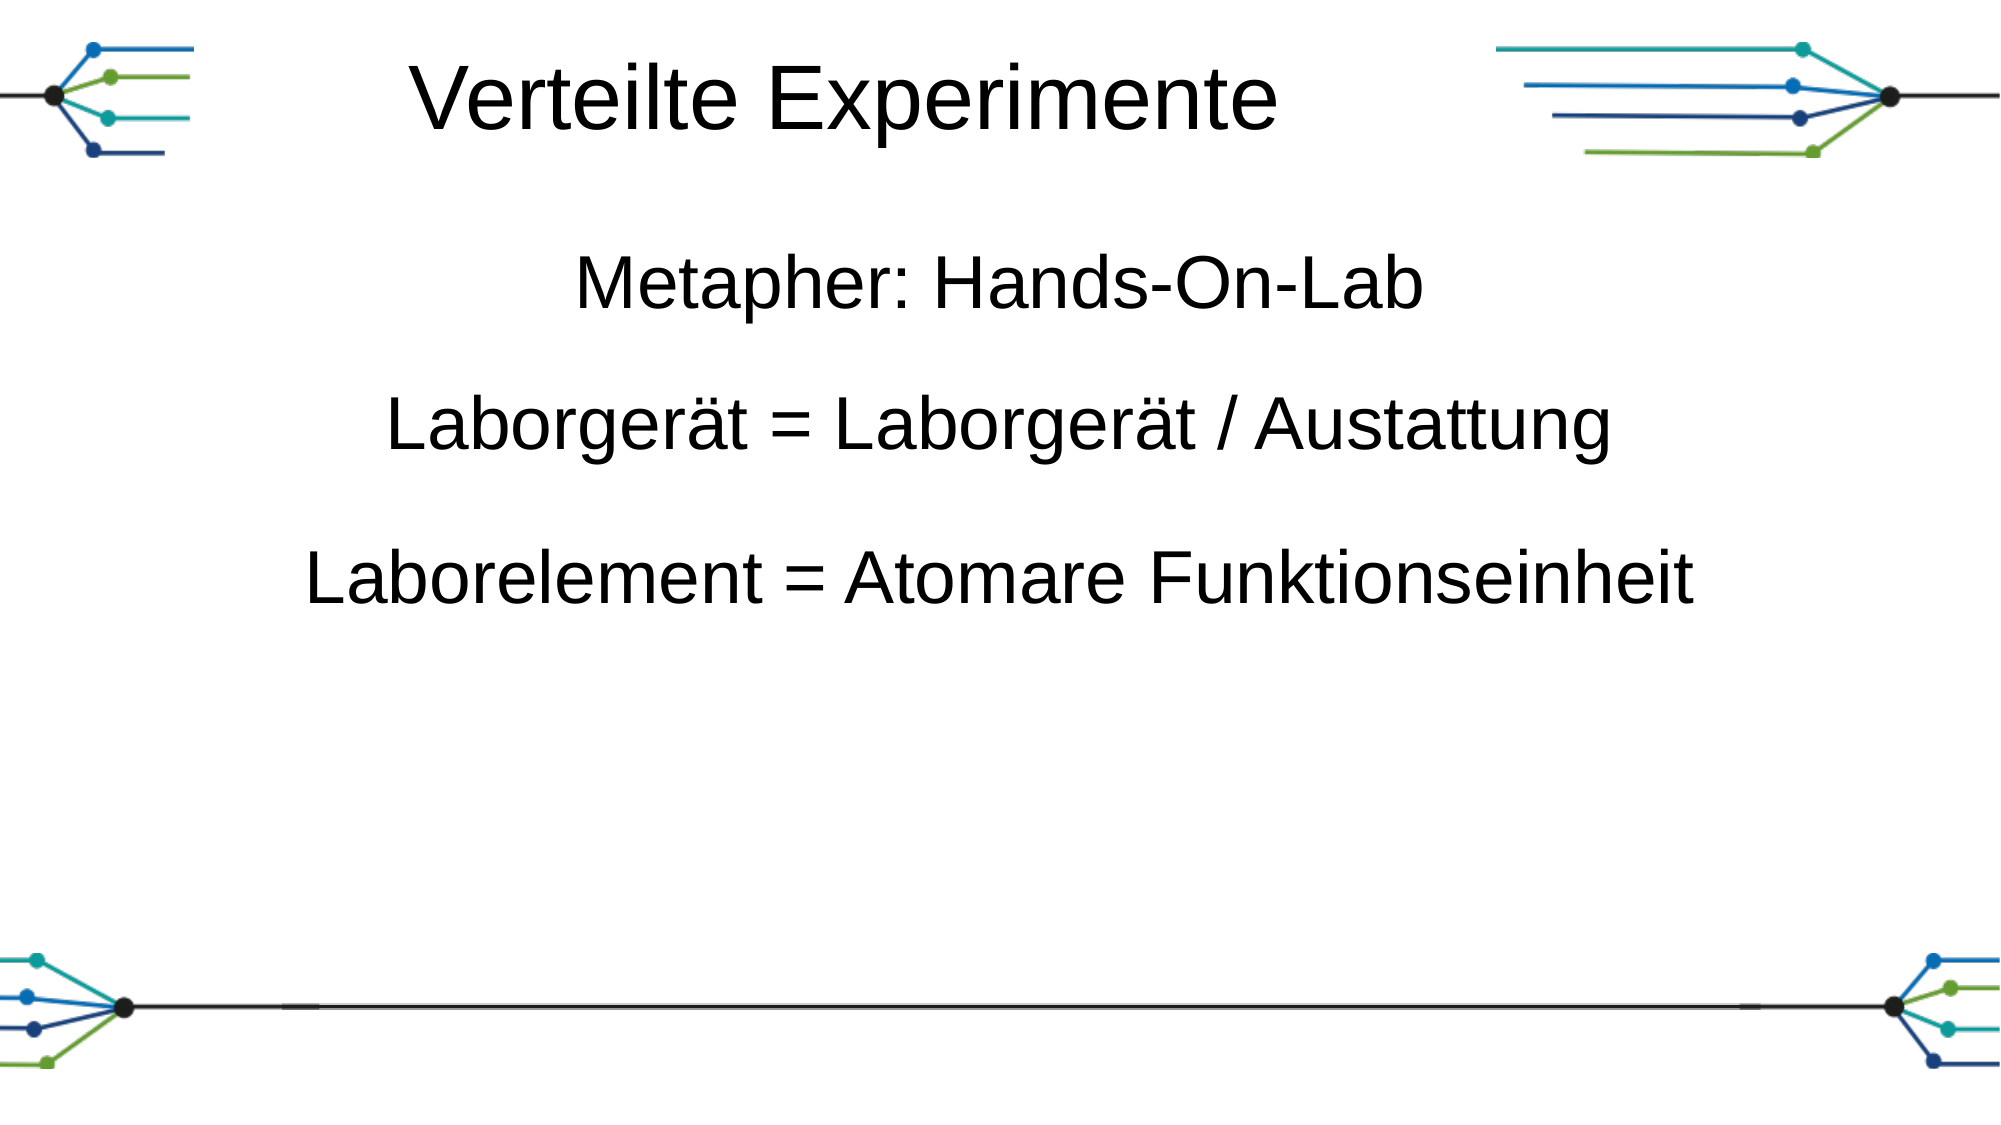

# Verteilte Experimente
Laborgerät = Laborgerät / Austattung
Laborelement = Atomare Funktionseinheit
Metapher: Hands-On-Lab